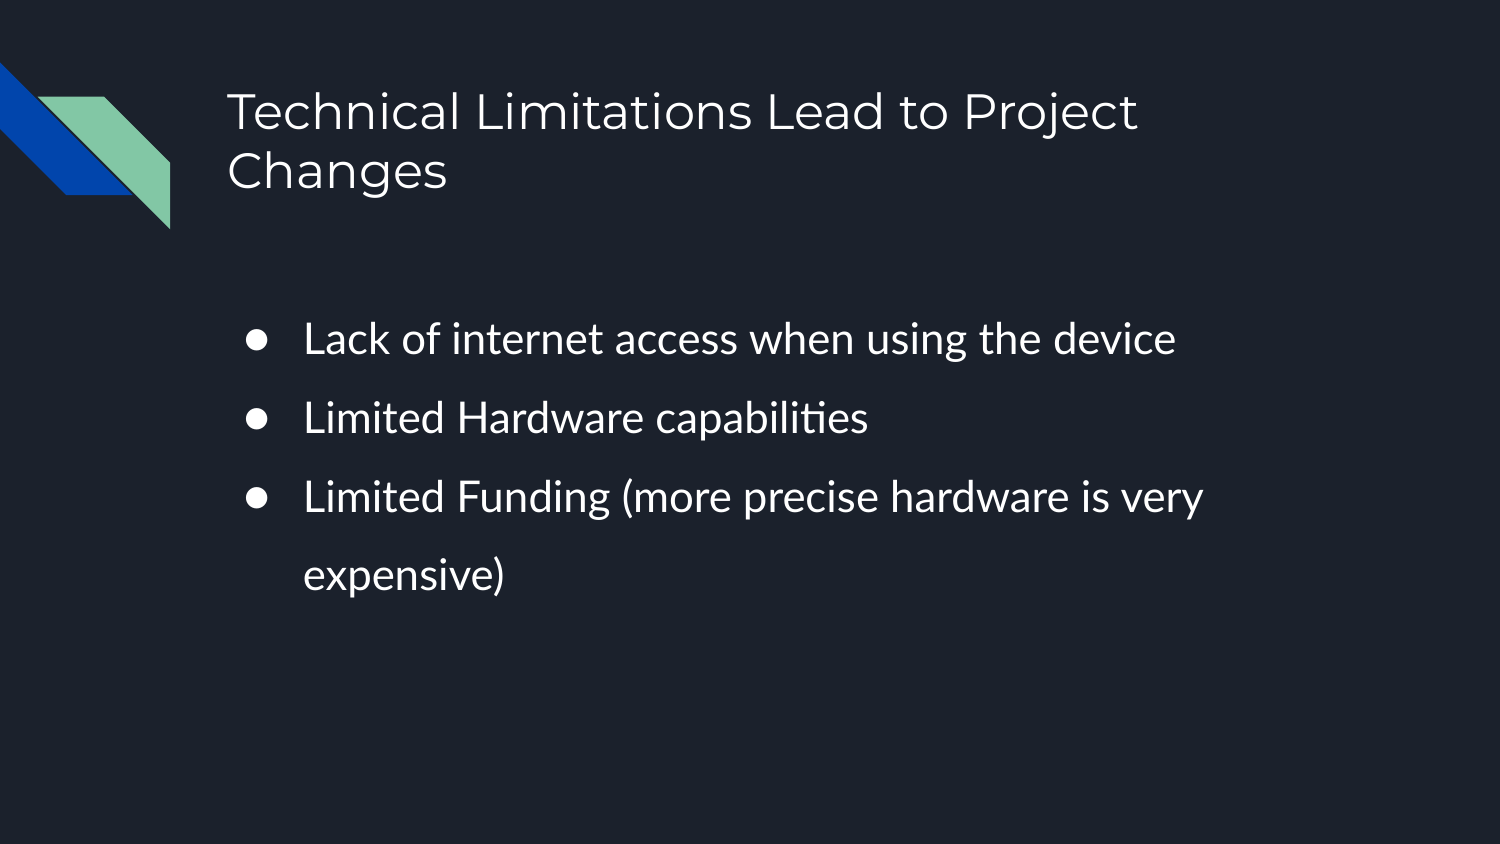

# Technical Limitations Lead to Project Changes
Lack of internet access when using the device
Limited Hardware capabilities
Limited Funding (more precise hardware is very expensive)